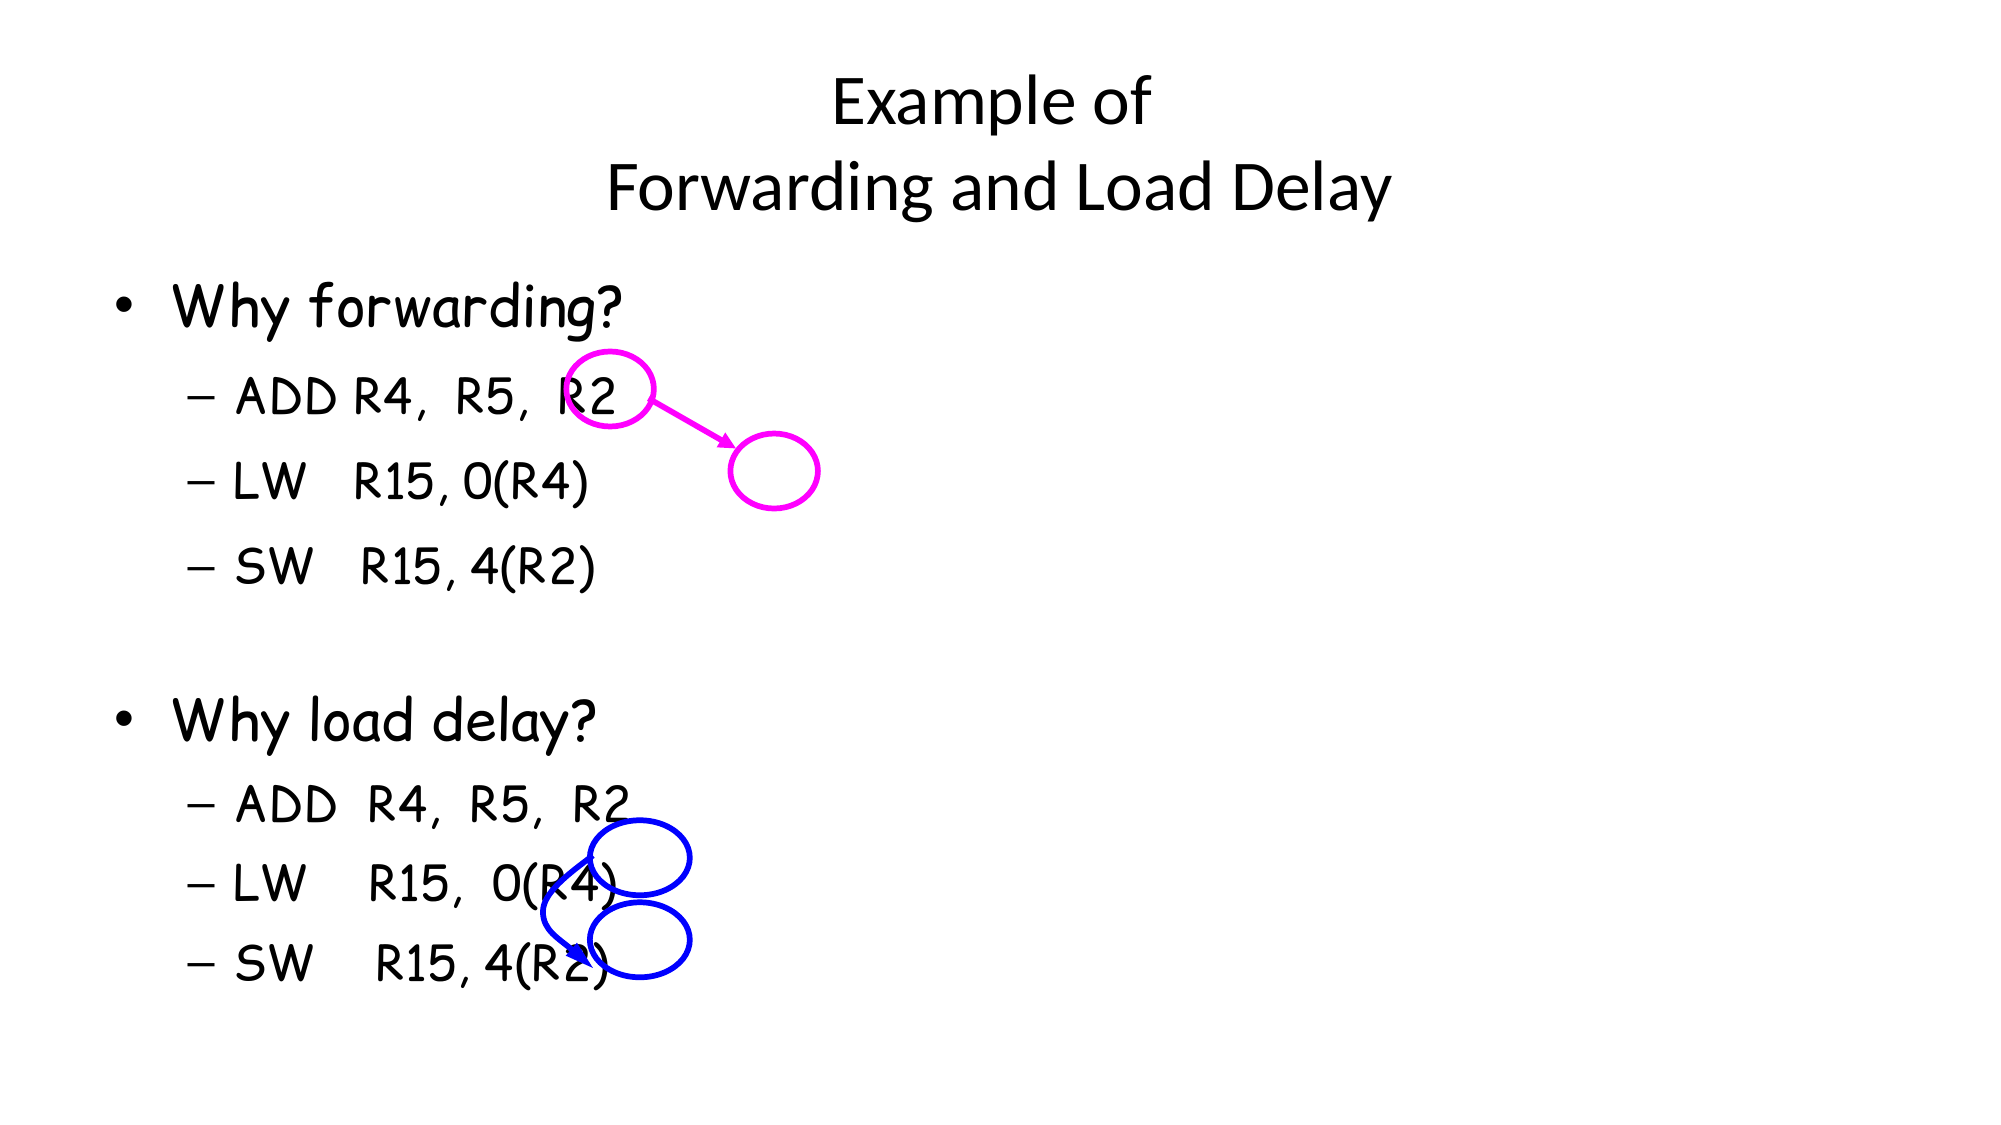

# Example of Forwarding and Load Delay
Why forwarding?
ADD R4,  R5,  R2
LW   R15, 0(R4)
SW   R15, 4(R2)

Why load delay?
ADD  R4,  R5,  R2
LW    R15,  0(R4)
SW    R15, 4(R2)

188